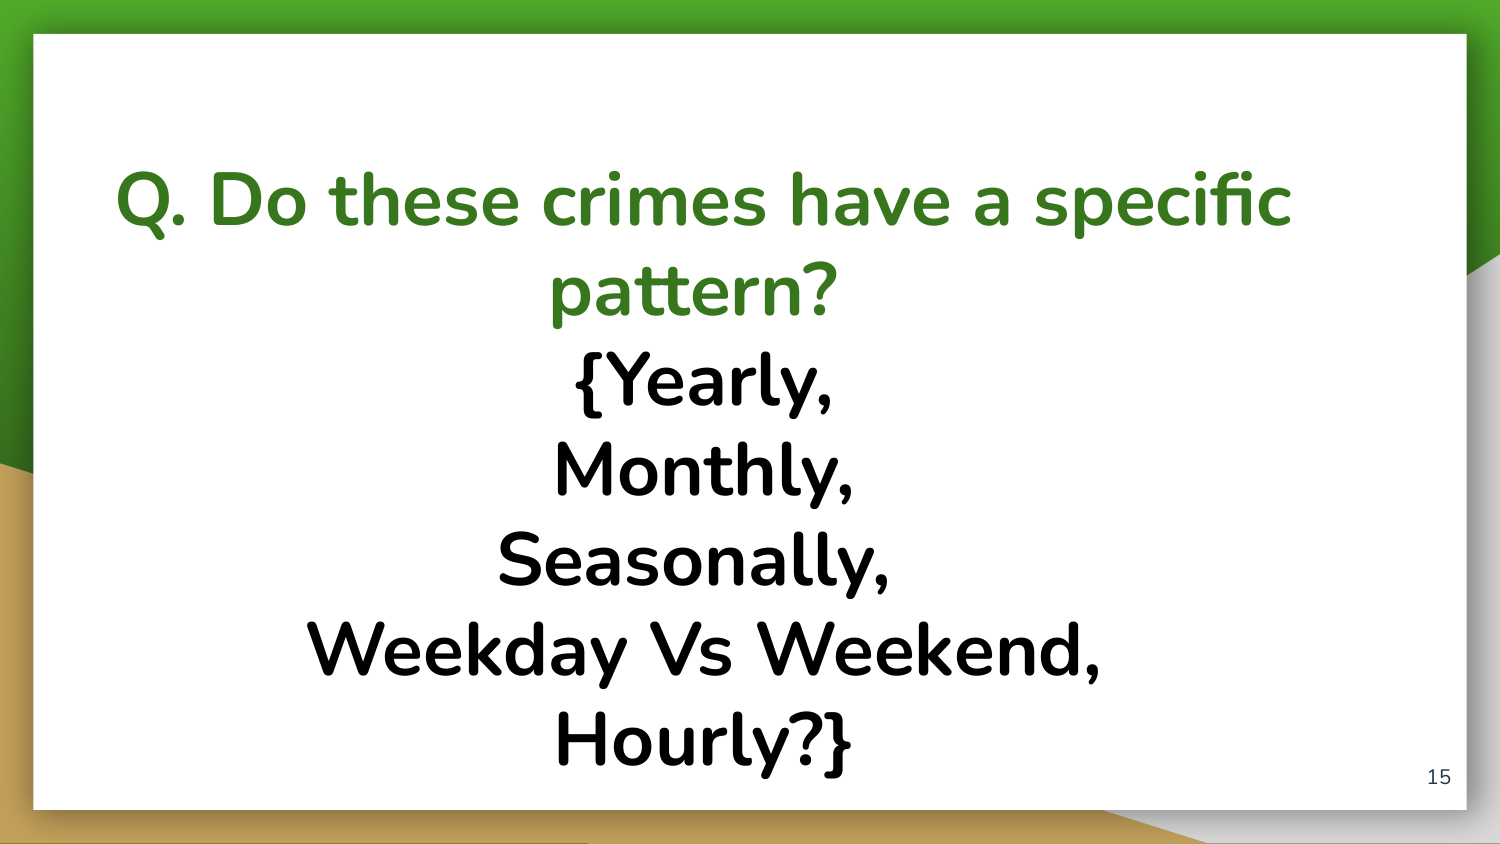

Q. Do these crimes have a specific pattern?
{Yearly,
Monthly,
Seasonally,
Weekday Vs Weekend,
Hourly?}
15